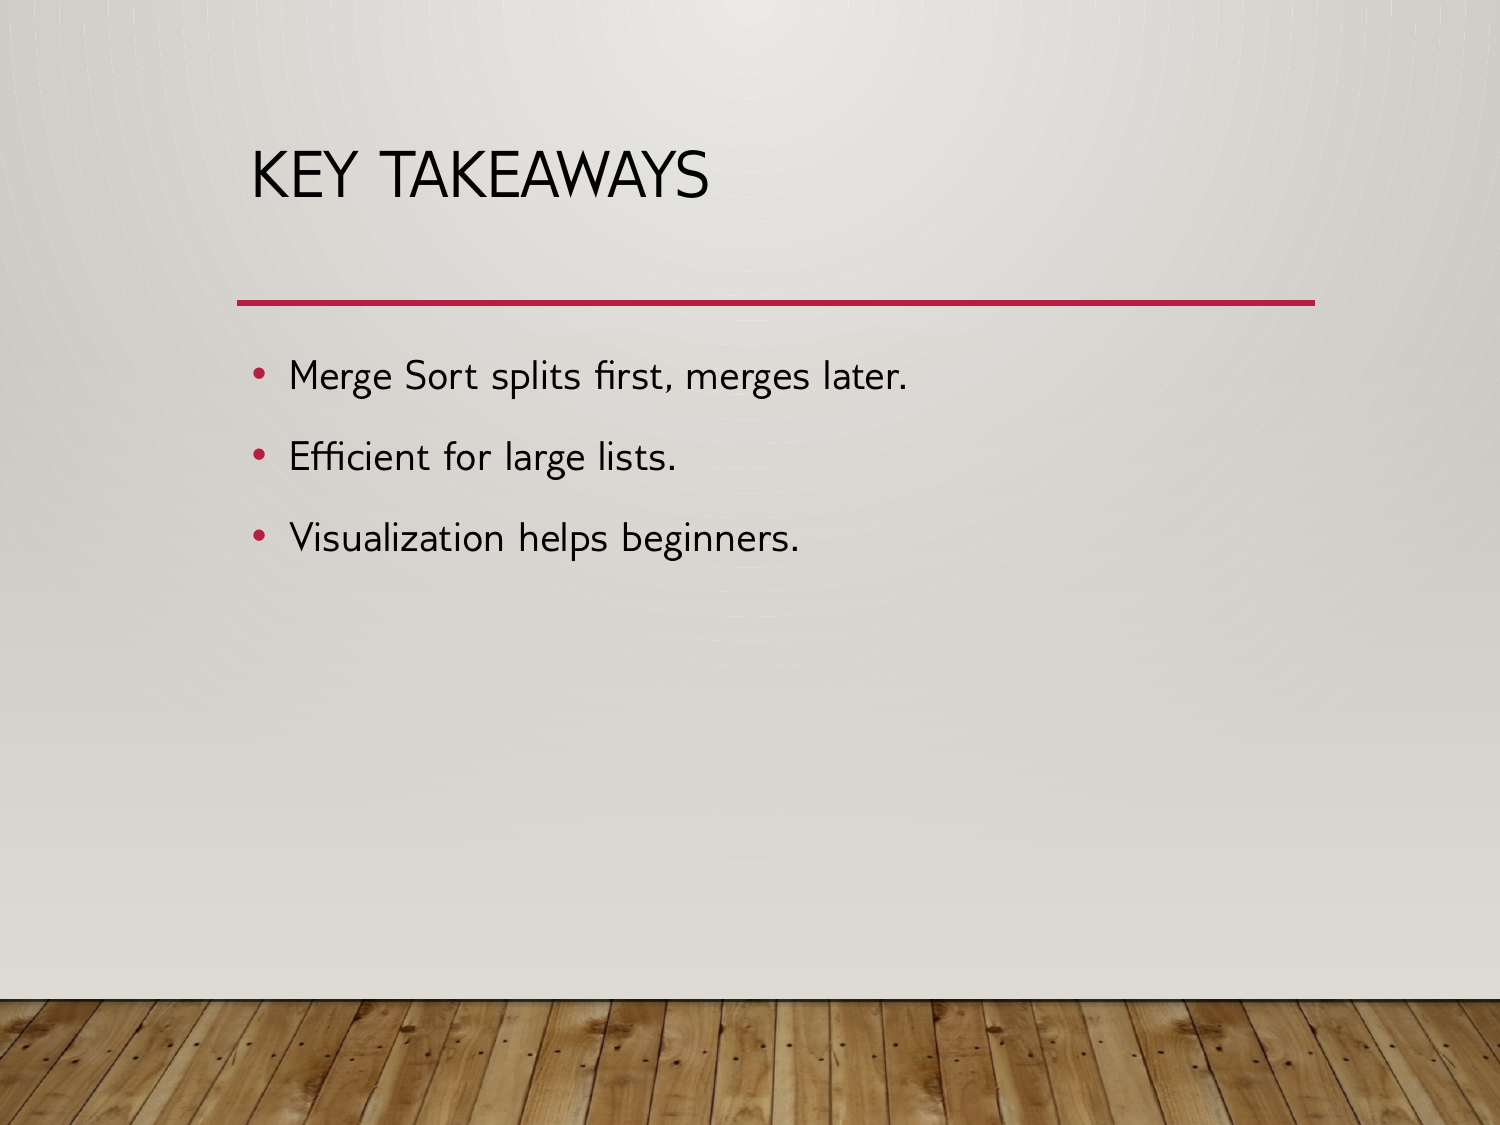

# Key Takeaways
Merge Sort splits first, merges later.
Efficient for large lists.
Visualization helps beginners.